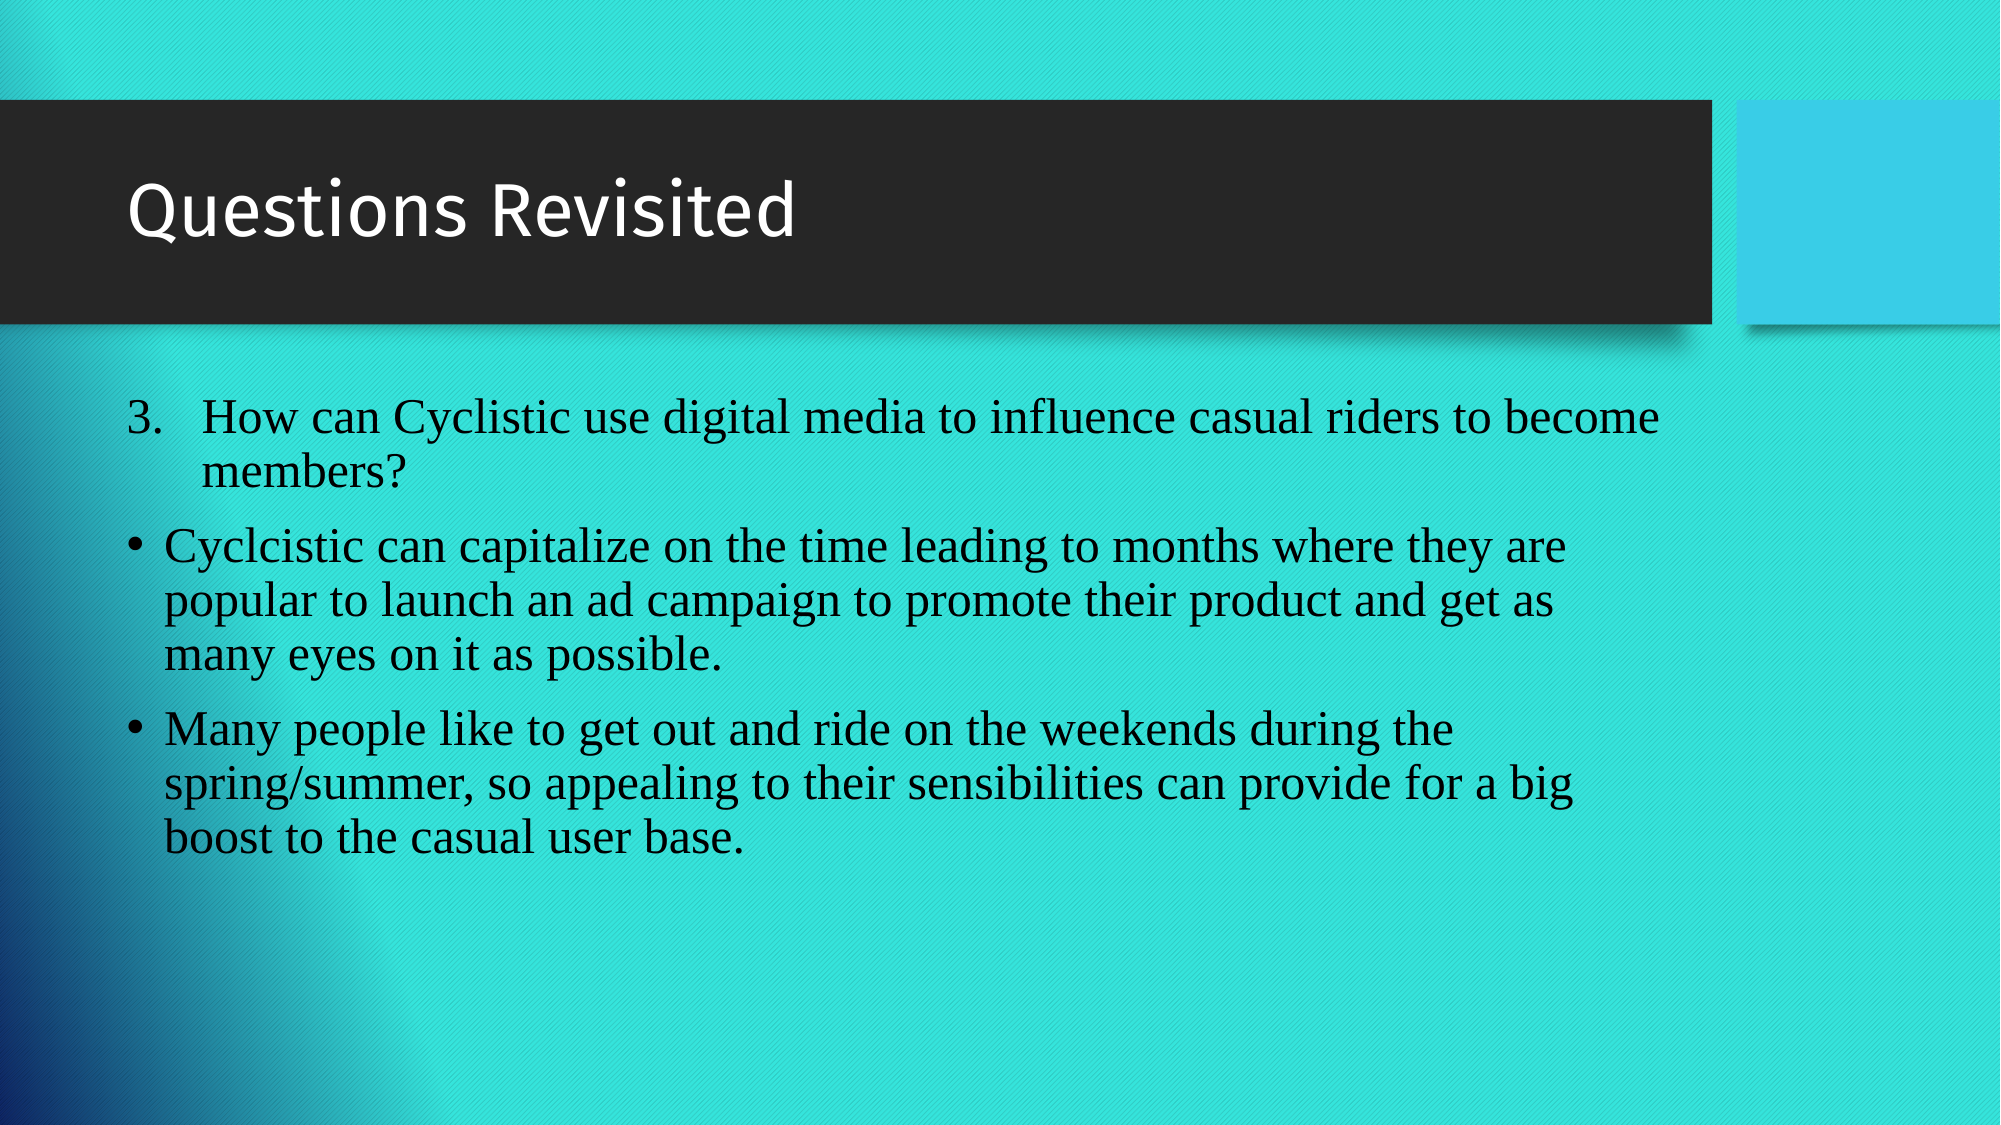

# Questions Revisited
How can Cyclistic use digital media to influence casual riders to become members?
Cyclcistic can capitalize on the time leading to months where they are popular to launch an ad campaign to promote their product and get as many eyes on it as possible.
Many people like to get out and ride on the weekends during the spring/summer, so appealing to their sensibilities can provide for a big boost to the casual user base.